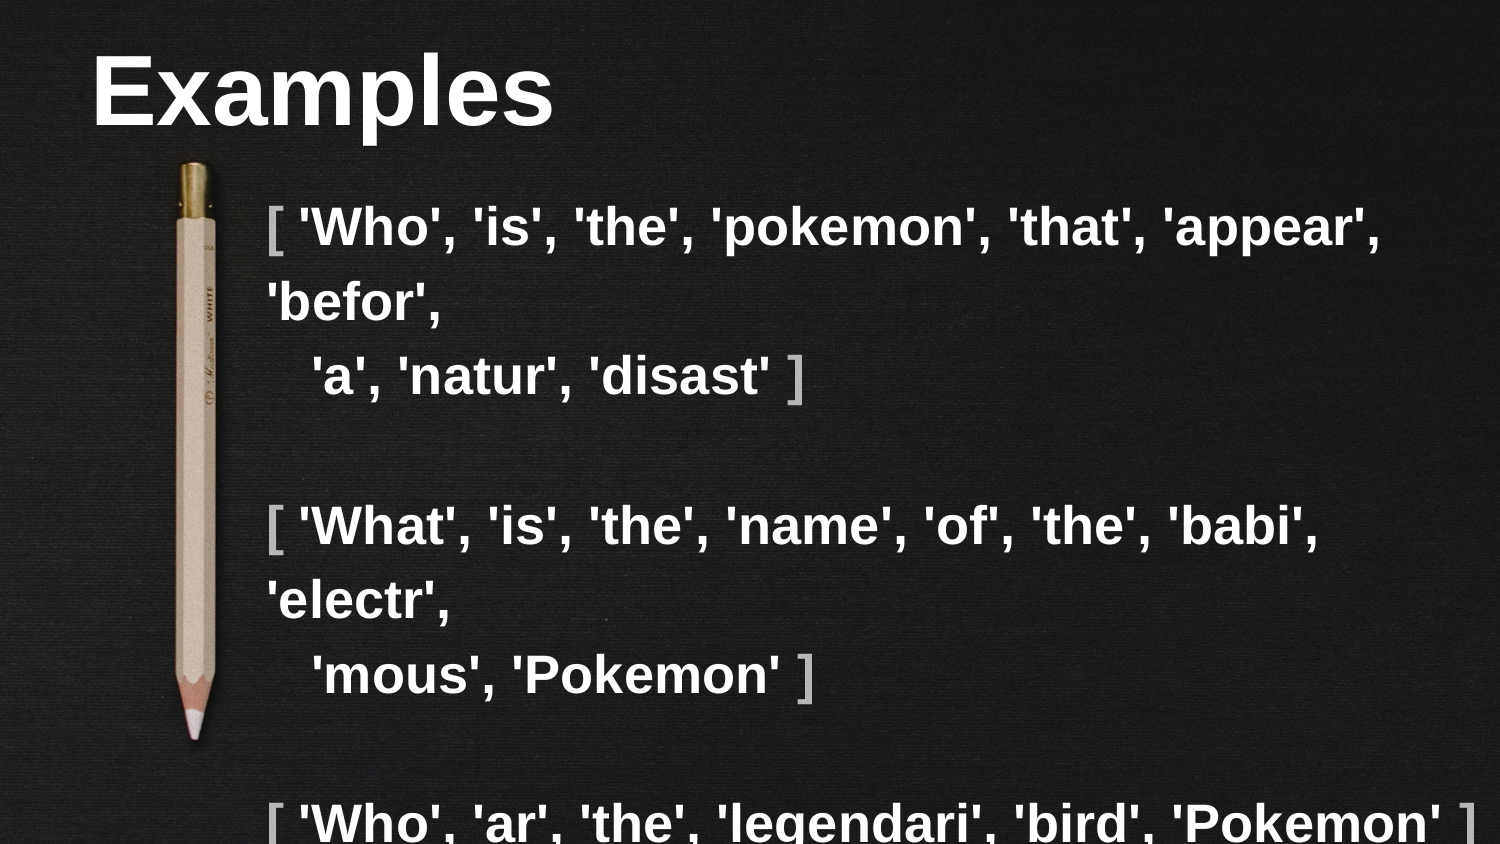

Examples
[ 'Who', 'is', 'the', 'pokemon', 'that', 'appear', 'befor',
   'a', 'natur', 'disast' ]

[ 'What', 'is', 'the', 'name', 'of', 'the', 'babi', 'electr',
   'mous', 'Pokemon' ]

[ 'Who', 'ar', 'the', 'legendari', 'bird', 'Pokemon' ]